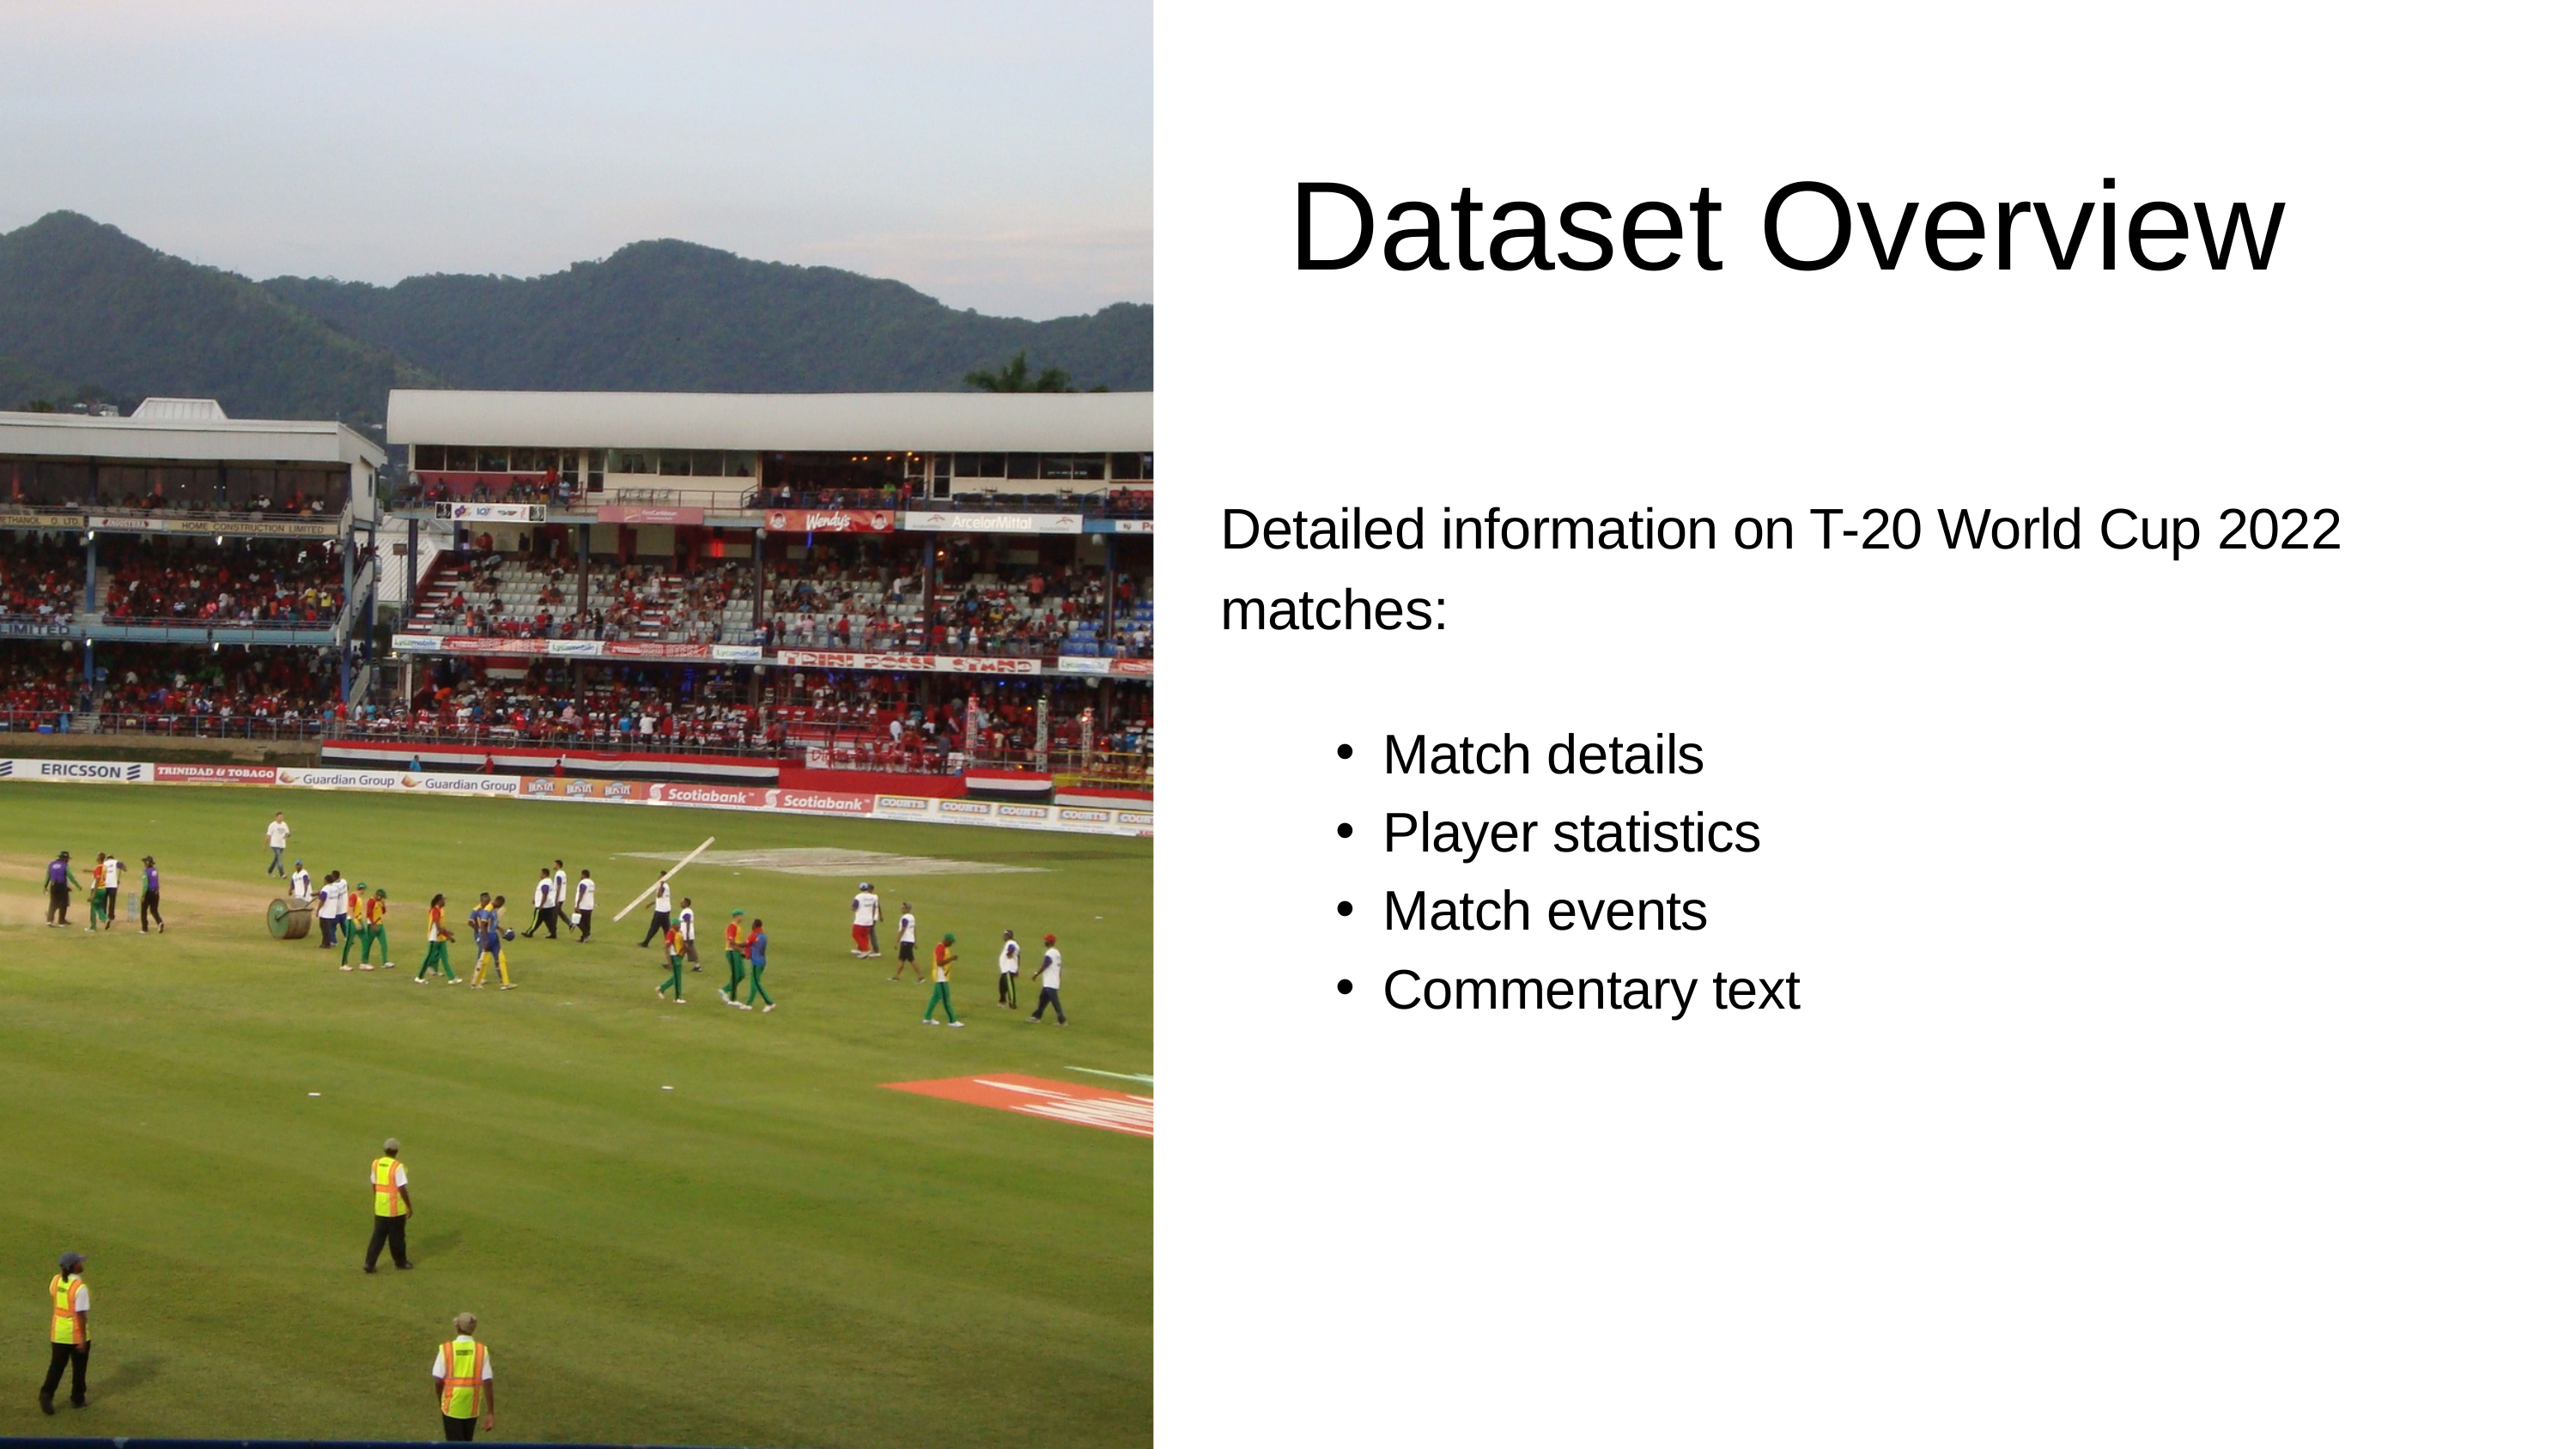

Dataset Overview
Detailed information on T-20 World Cup 2022 matches:

Match details
Player statistics
Match events
Commentary text